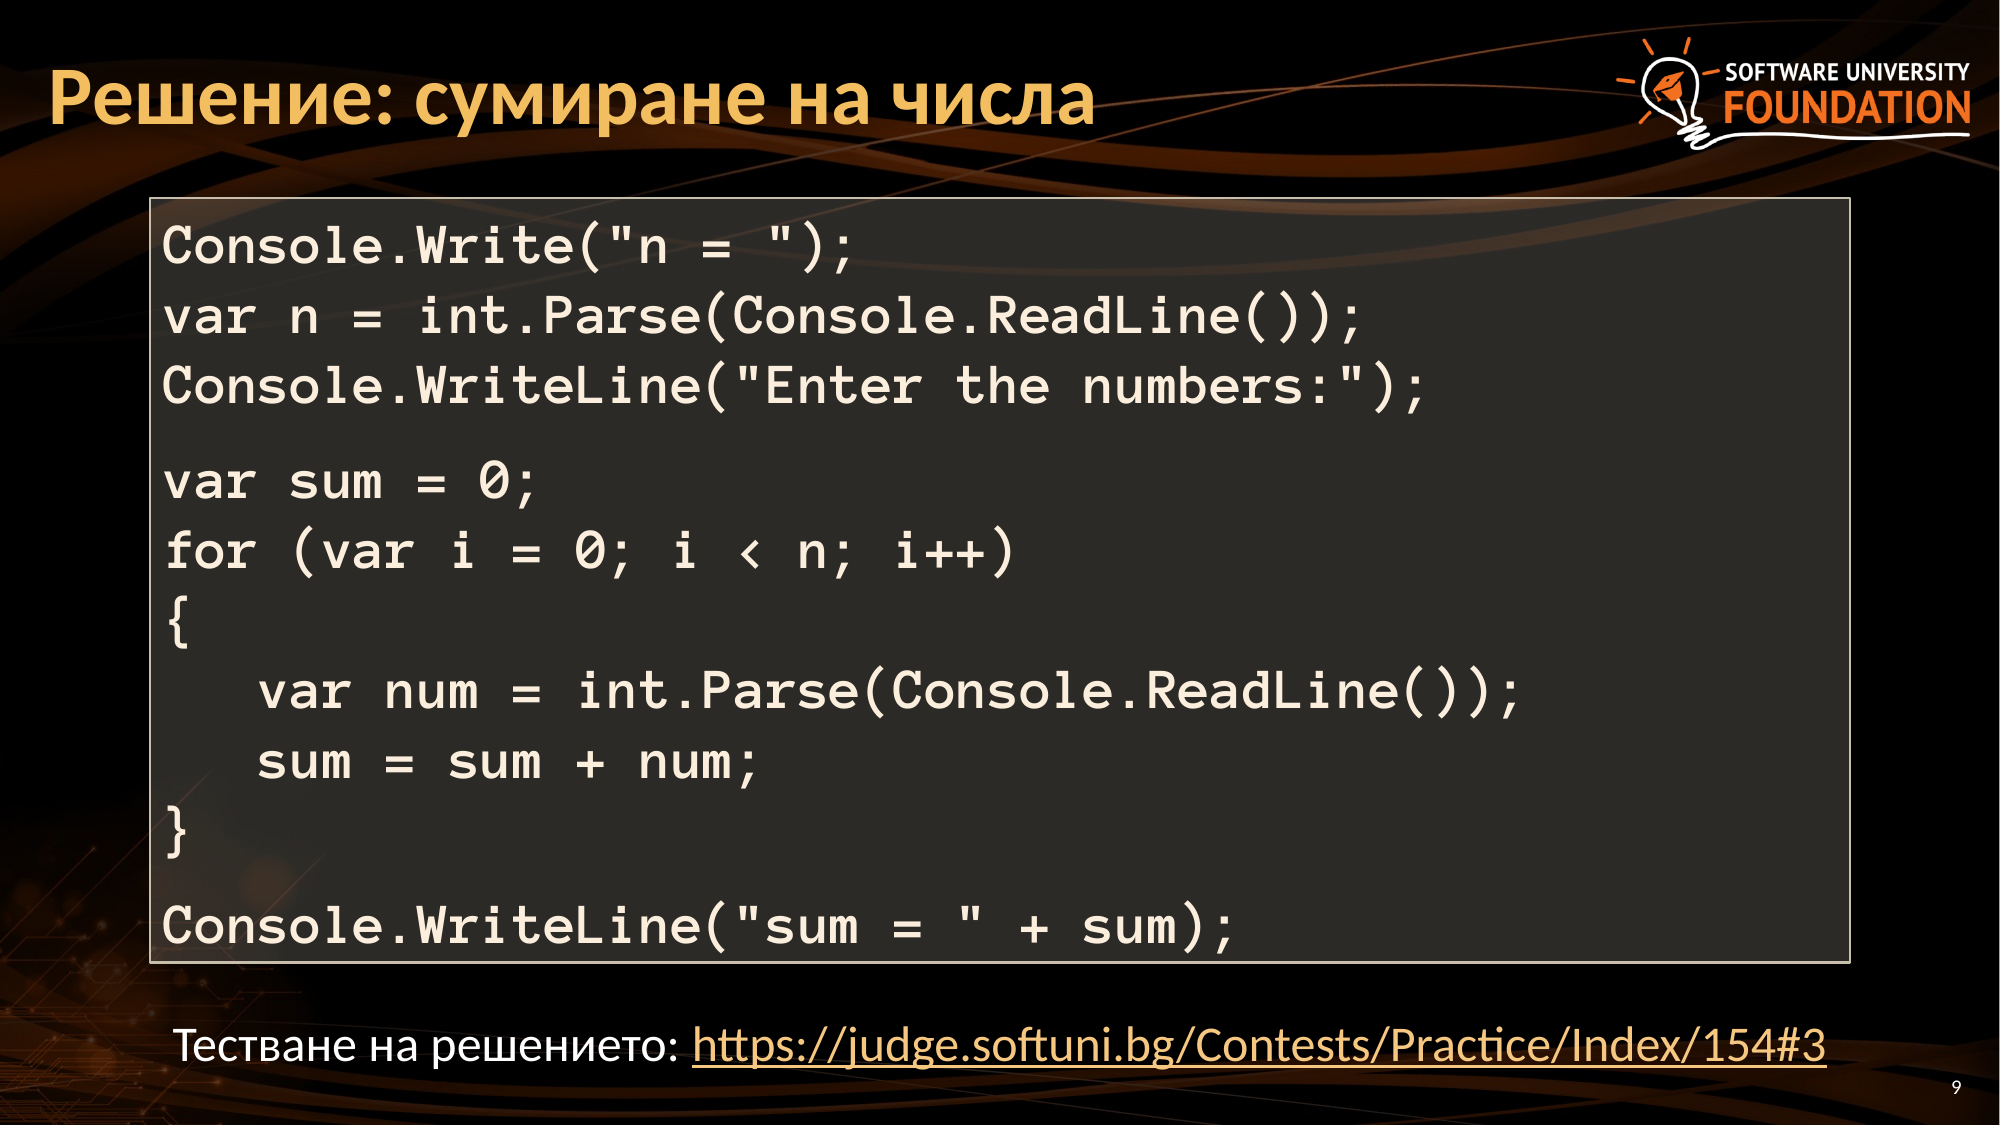

# Решение: сумиране на числа
Console.Write("n = ");
var n = int.Parse(Console.ReadLine());
Console.WriteLine("Enter the numbers:");
var sum = 0;
for (var i = 0; i < n; i++)
{
   var num = int.Parse(Console.ReadLine());
   sum = sum + num;
}
Console.WriteLine("sum = " + sum);
Тестване на решението: https://judge.softuni.bg/Contests/Practice/Index/154#3
9